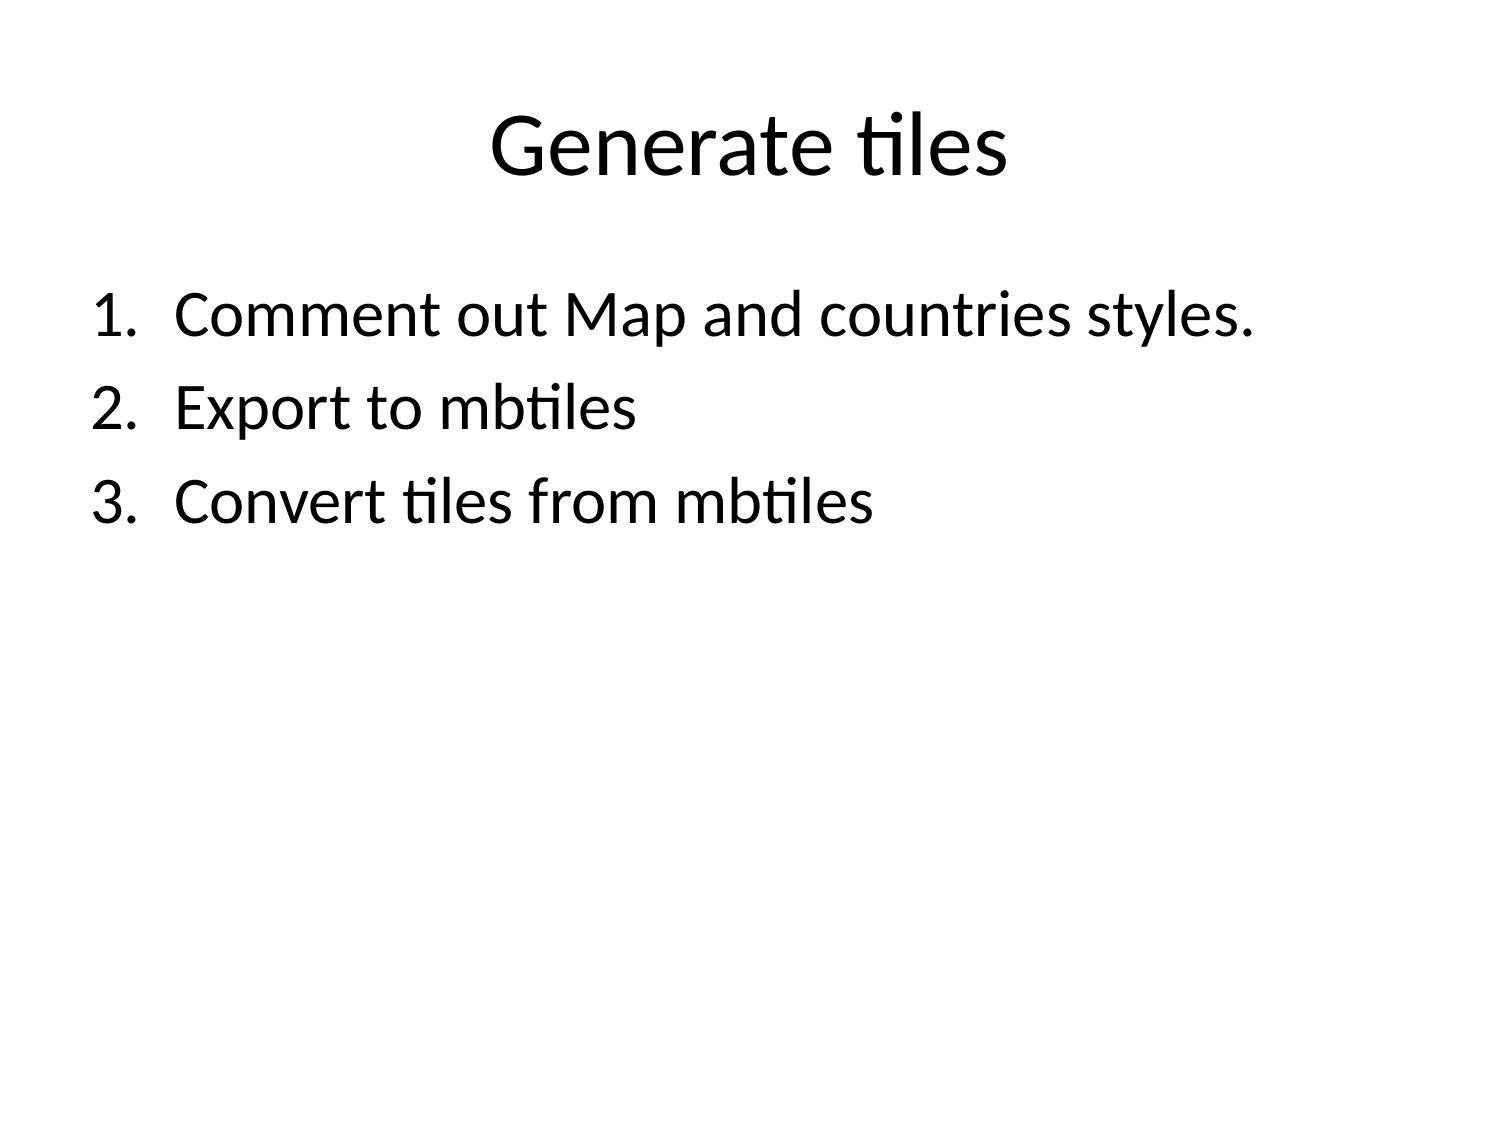

# Generate tiles
Comment out Map and countries styles.
Export to mbtiles
Convert tiles from mbtiles